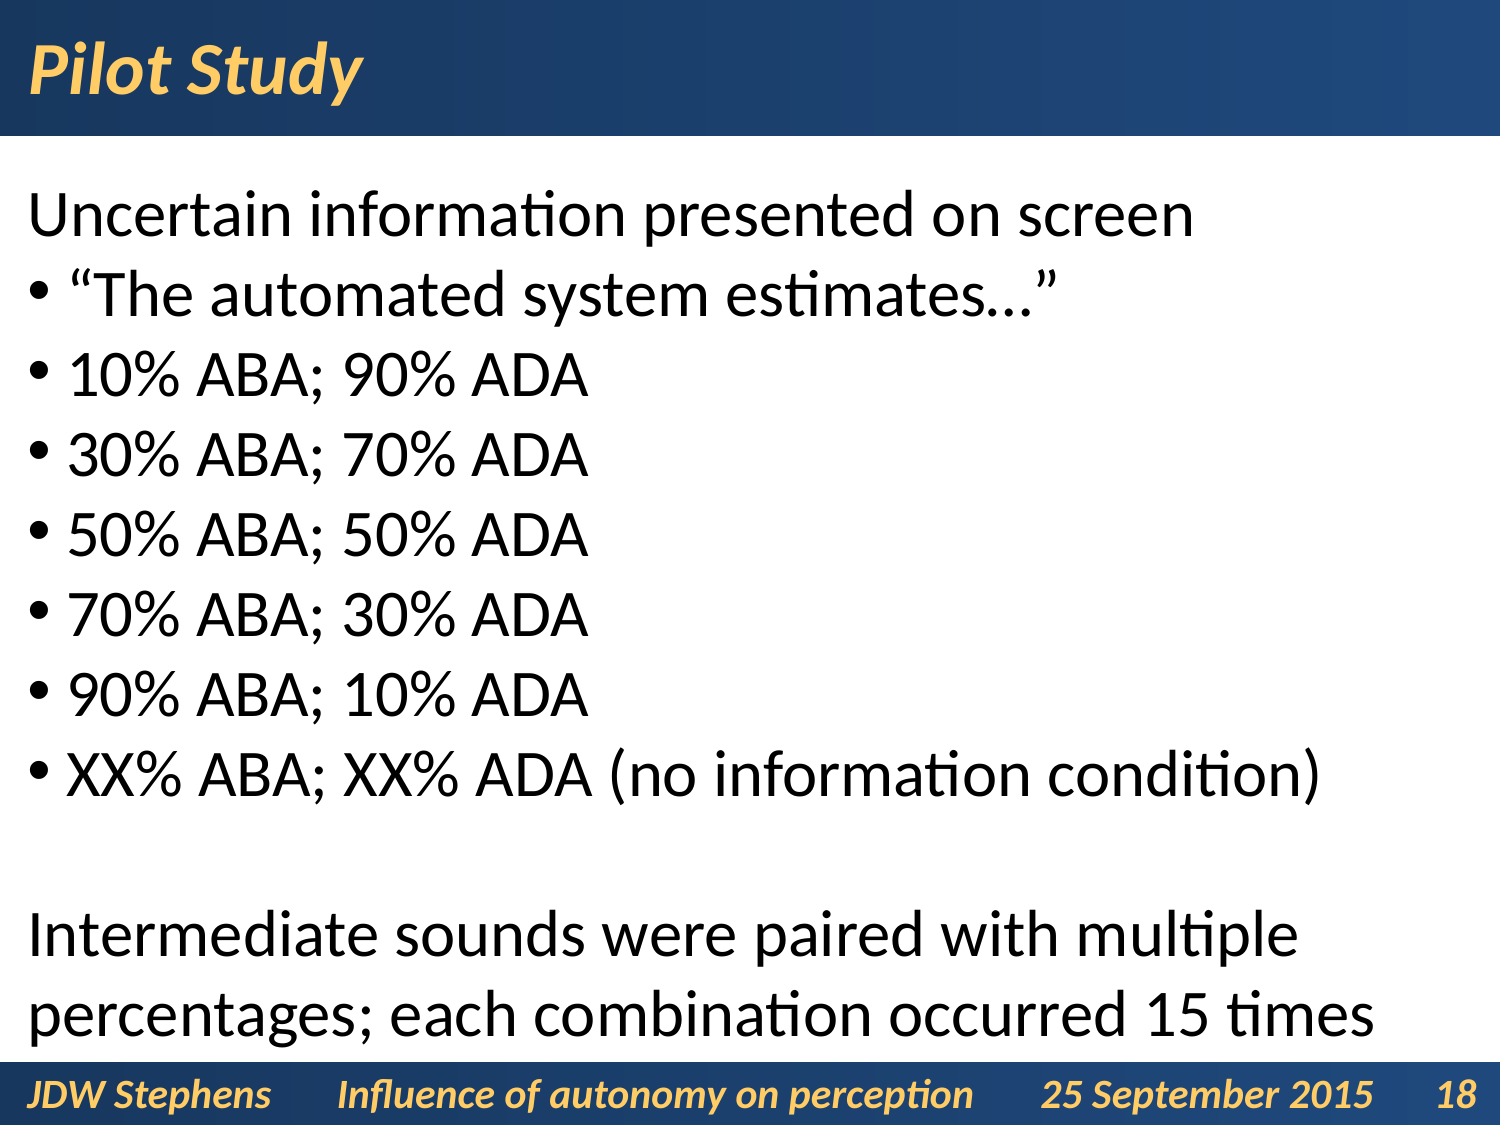

Pilot Study
Uncertain information presented on screen
“The automated system estimates…”
10% ABA; 90% ADA
30% ABA; 70% ADA
50% ABA; 50% ADA
70% ABA; 30% ADA
90% ABA; 10% ADA
XX% ABA; XX% ADA (no information condition)

Intermediate sounds were paired with multiple percentages; each combination occurred 15 times
JDW Stephens	 Influence of autonomy on perception       25 September 2015	      18